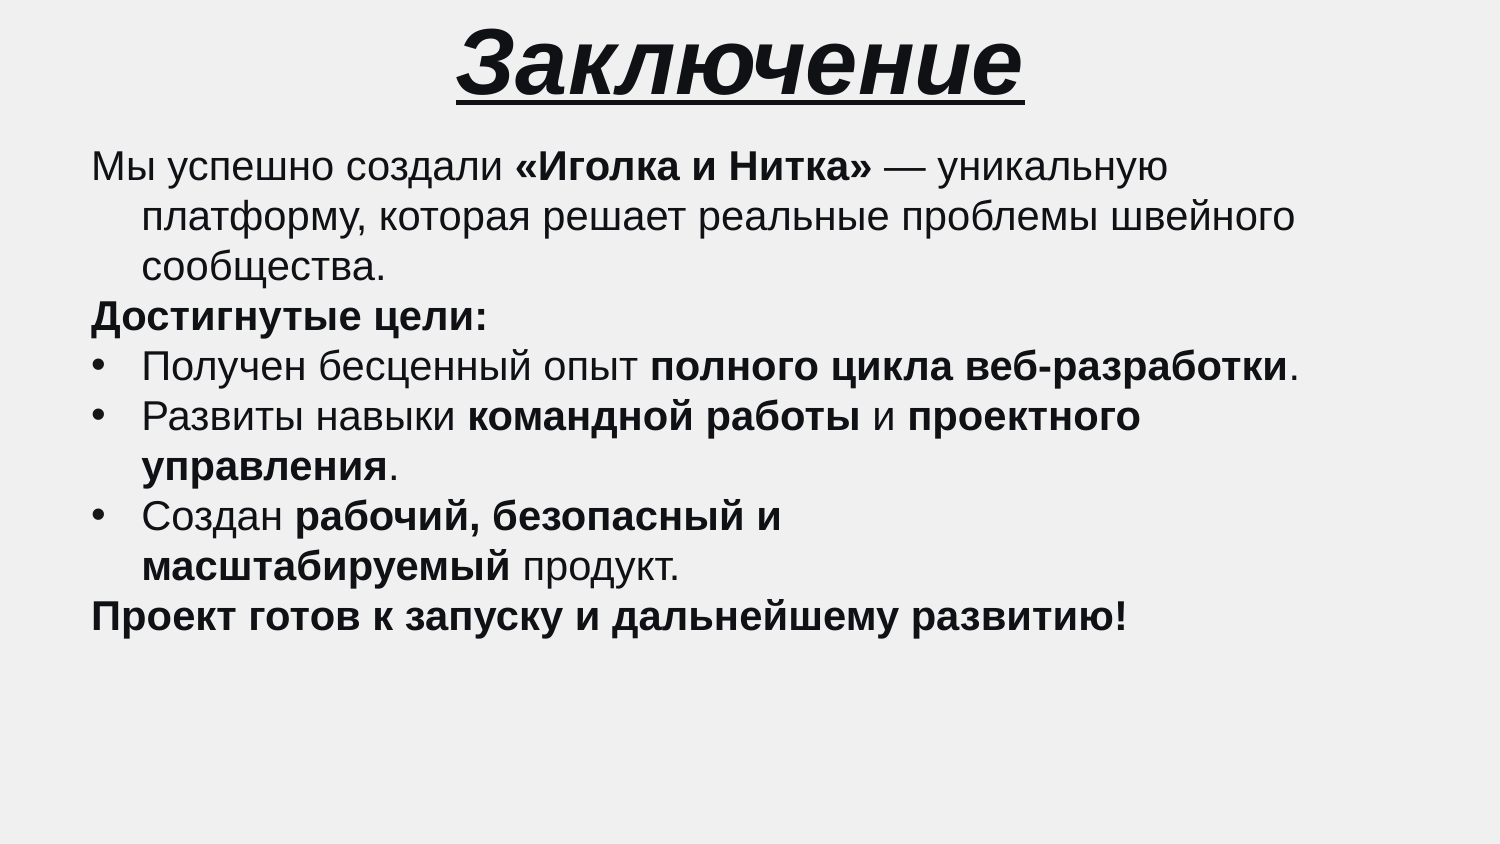

# Заключение
Мы успешно создали «Иголка и Нитка» — уникальную платформу, которая решает реальные проблемы швейного сообщества.
Достигнутые цели:
Получен бесценный опыт полного цикла веб-разработки.
Развиты навыки командной работы и проектного управления.
Создан рабочий, безопасный и масштабируемый продукт.
Проект готов к запуску и дальнейшему развитию!